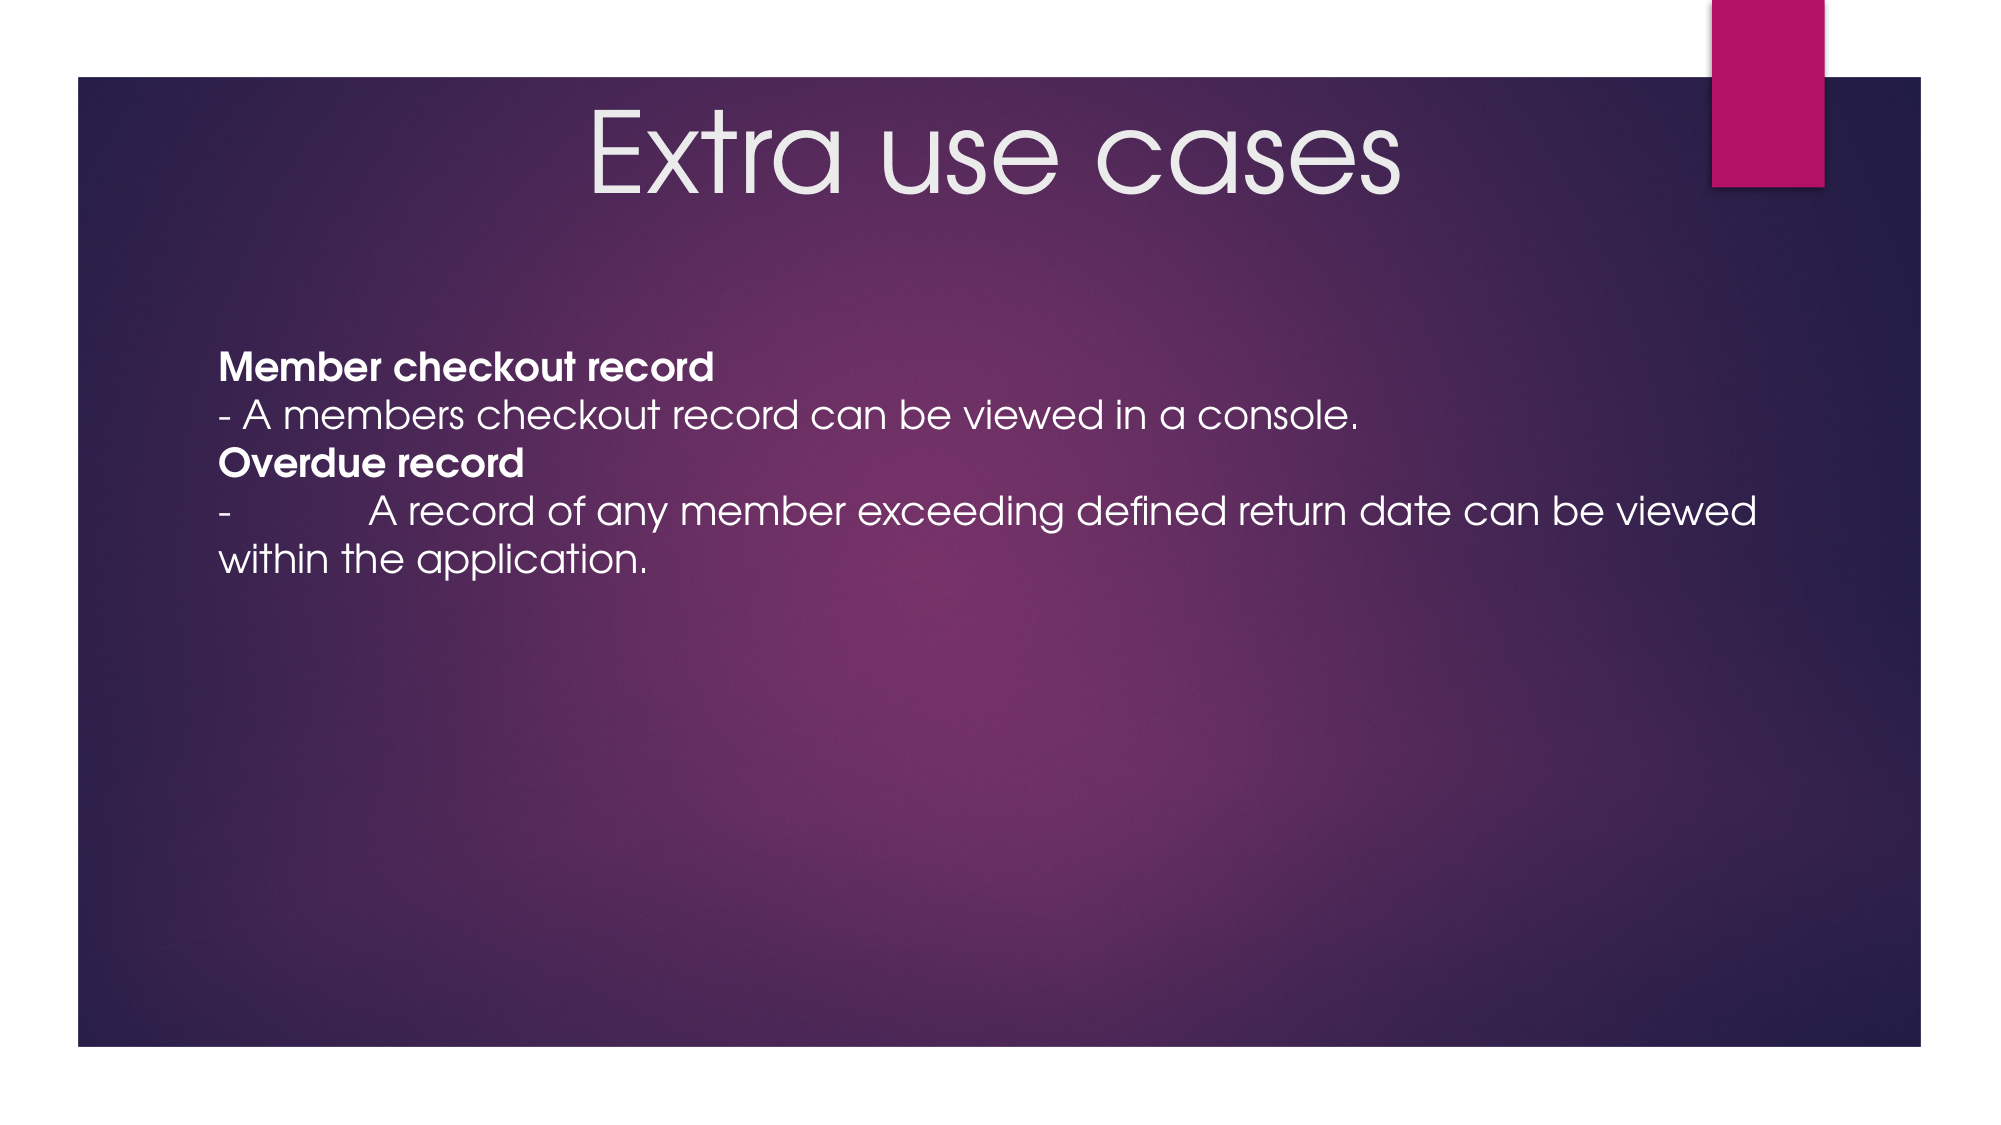

# Extra use cases
Member checkout record
- A members checkout record can be viewed in a console.
Overdue record
-	A record of any member exceeding defined return date can be viewed within the application.